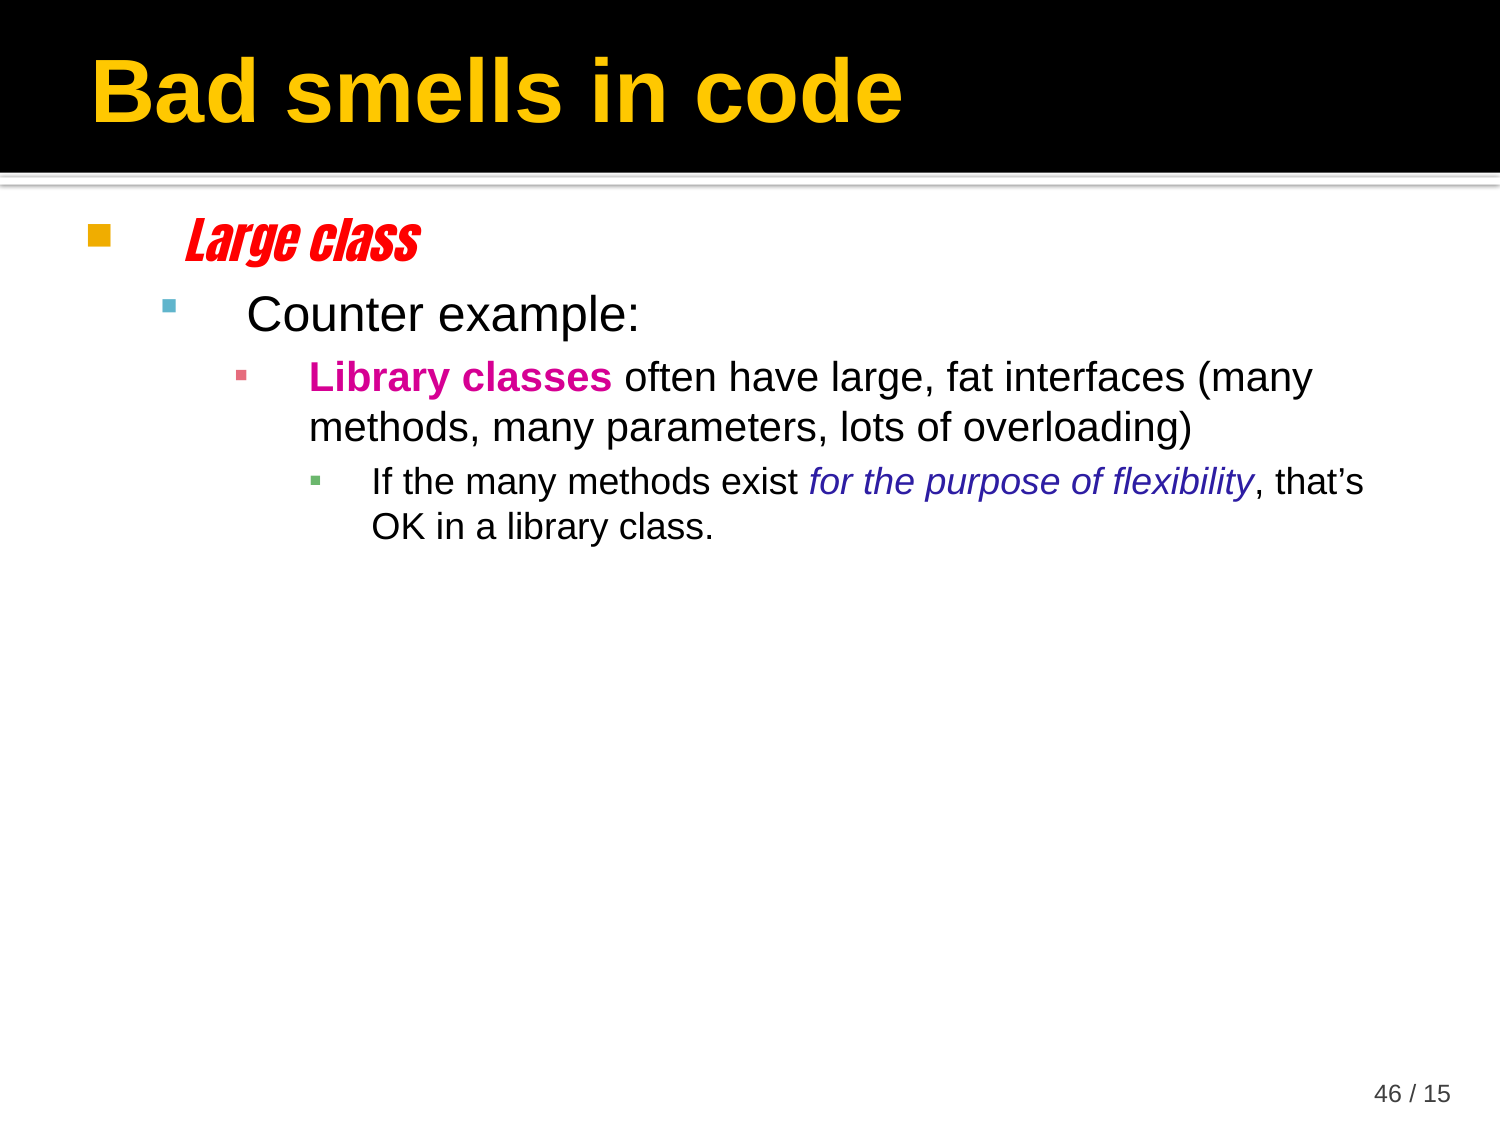

Bad smells in code
Large class
Counter example:
Library classes often have large, fat interfaces (many methods, many parameters, lots of overloading)
If the many methods exist for the purpose of flexibility, that’s OK in a library class.
15 / 46